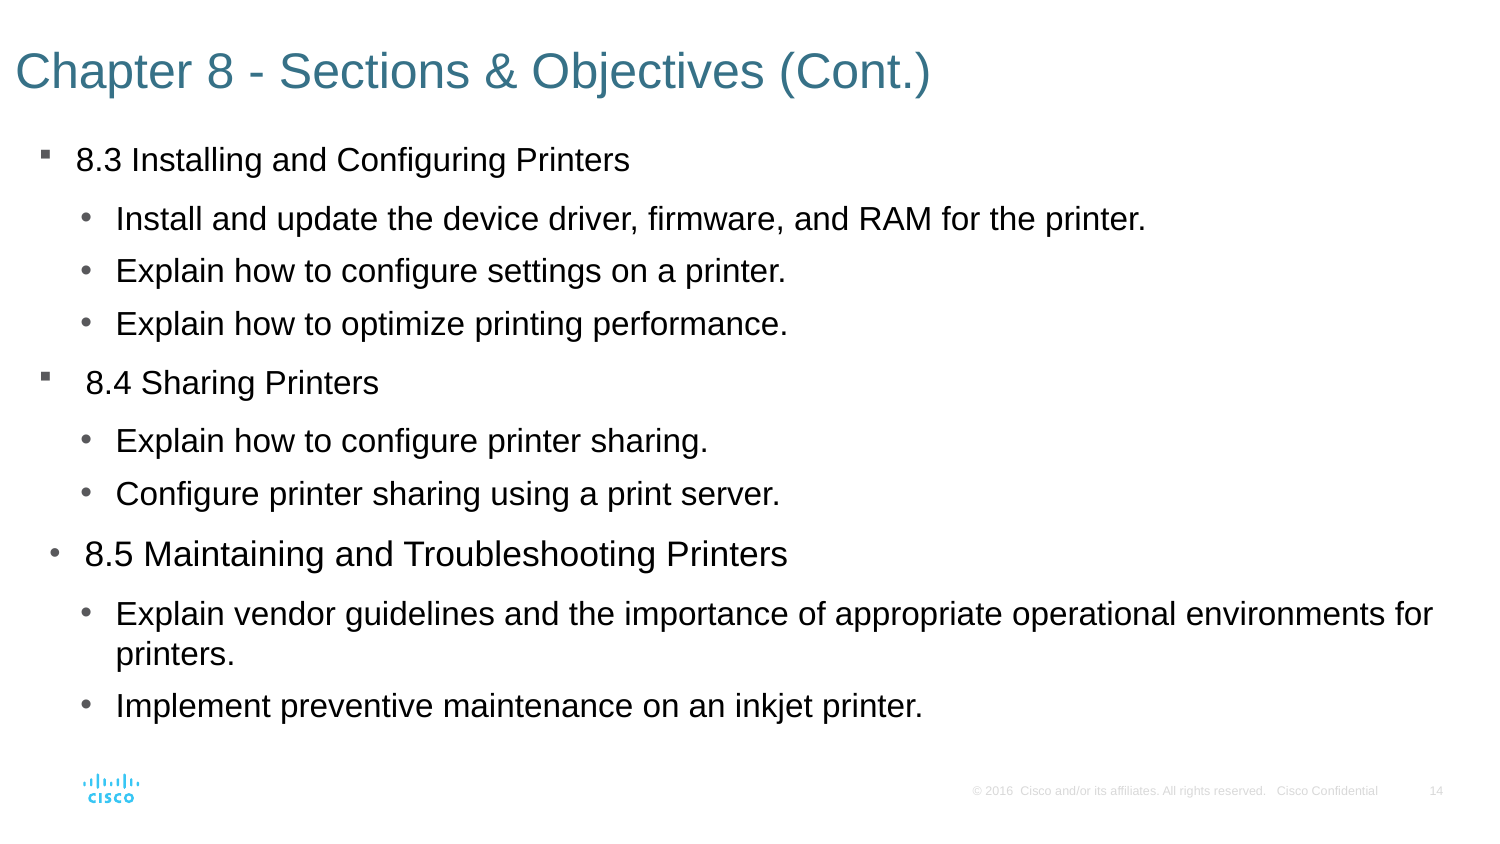

# Chapter 8 - Sections & Objectives (Cont.)
 8.3 Installing and Configuring Printers
Install and update the device driver, firmware, and RAM for the printer.
Explain how to configure settings on a printer.
Explain how to optimize printing performance.
8.4 Sharing Printers
Explain how to configure printer sharing.
Configure printer sharing using a print server.
8.5 Maintaining and Troubleshooting Printers
Explain vendor guidelines and the importance of appropriate operational environments for printers.
Implement preventive maintenance on an inkjet printer.